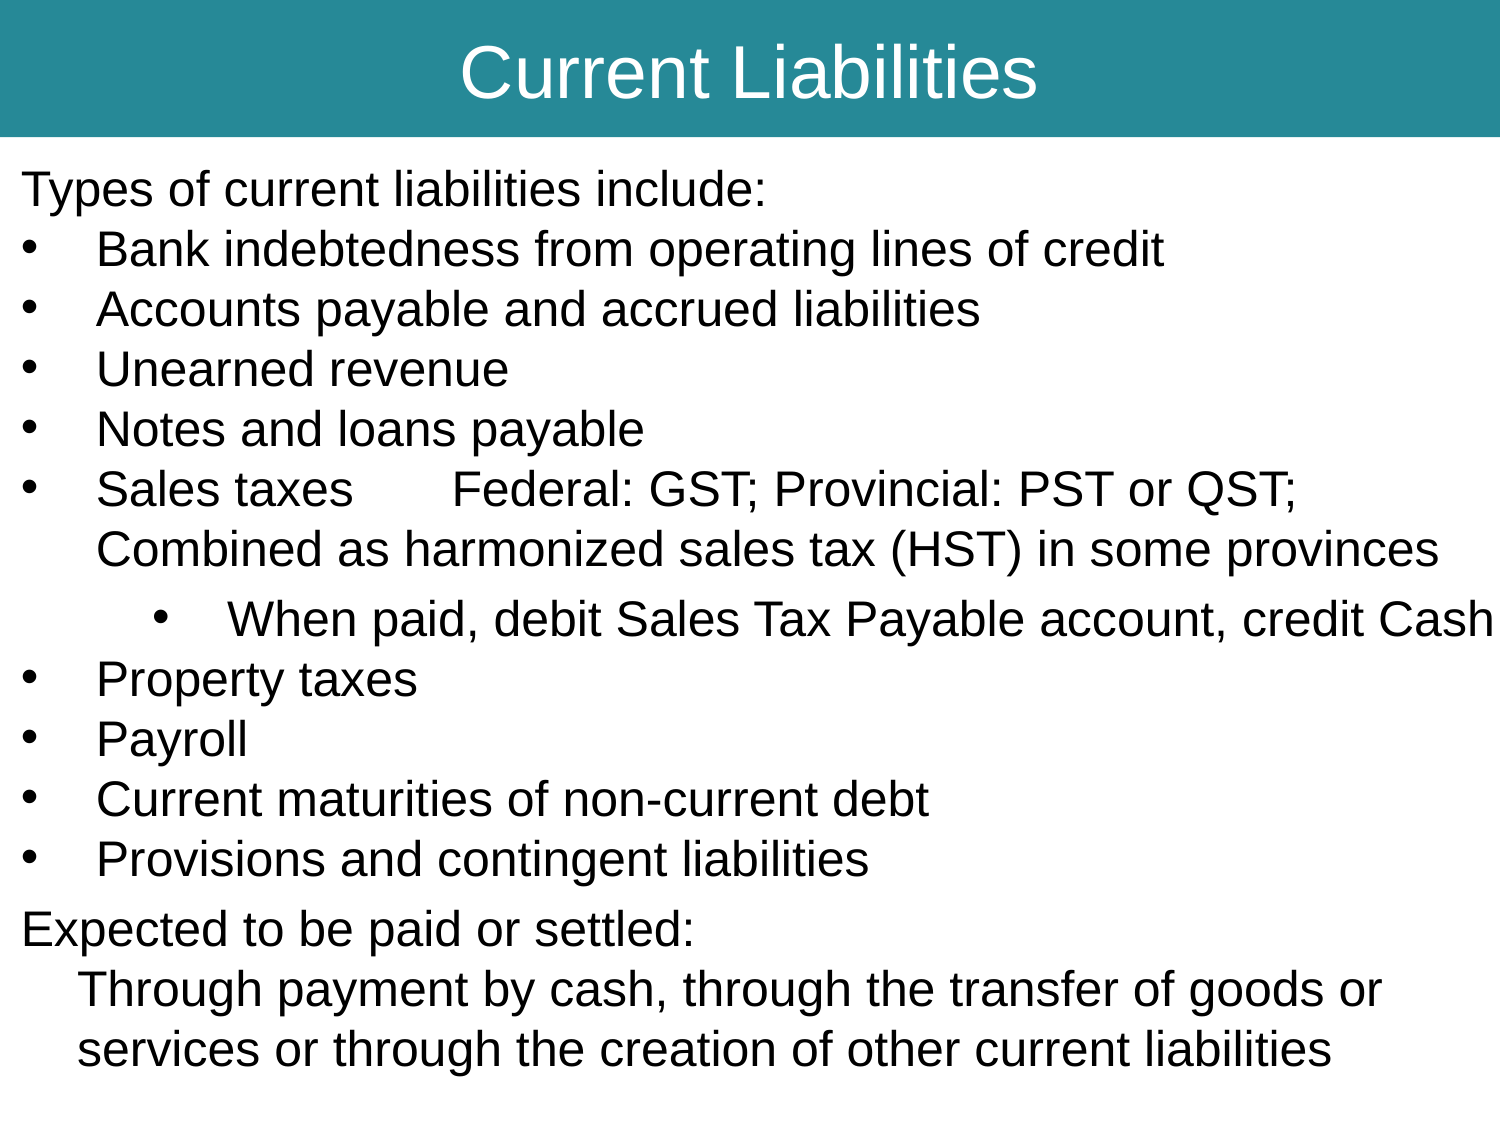

# Current Liabilities
Types of current liabilities include:
Bank indebtedness from operating lines of credit
Accounts payable and accrued liabilities
Unearned revenue
Notes and loans payable
Sales taxes       Federal: GST; Provincial: PST or QST; Combined as harmonized sales tax (HST) in some provinces
When paid, debit Sales Tax Payable account, credit Cash
Property taxes
Payroll
Current maturities of non-current debt
Provisions and contingent liabilities
Expected to be paid or settled:
	Through payment by cash, through the transfer of goods or services or through the creation of other current liabilities